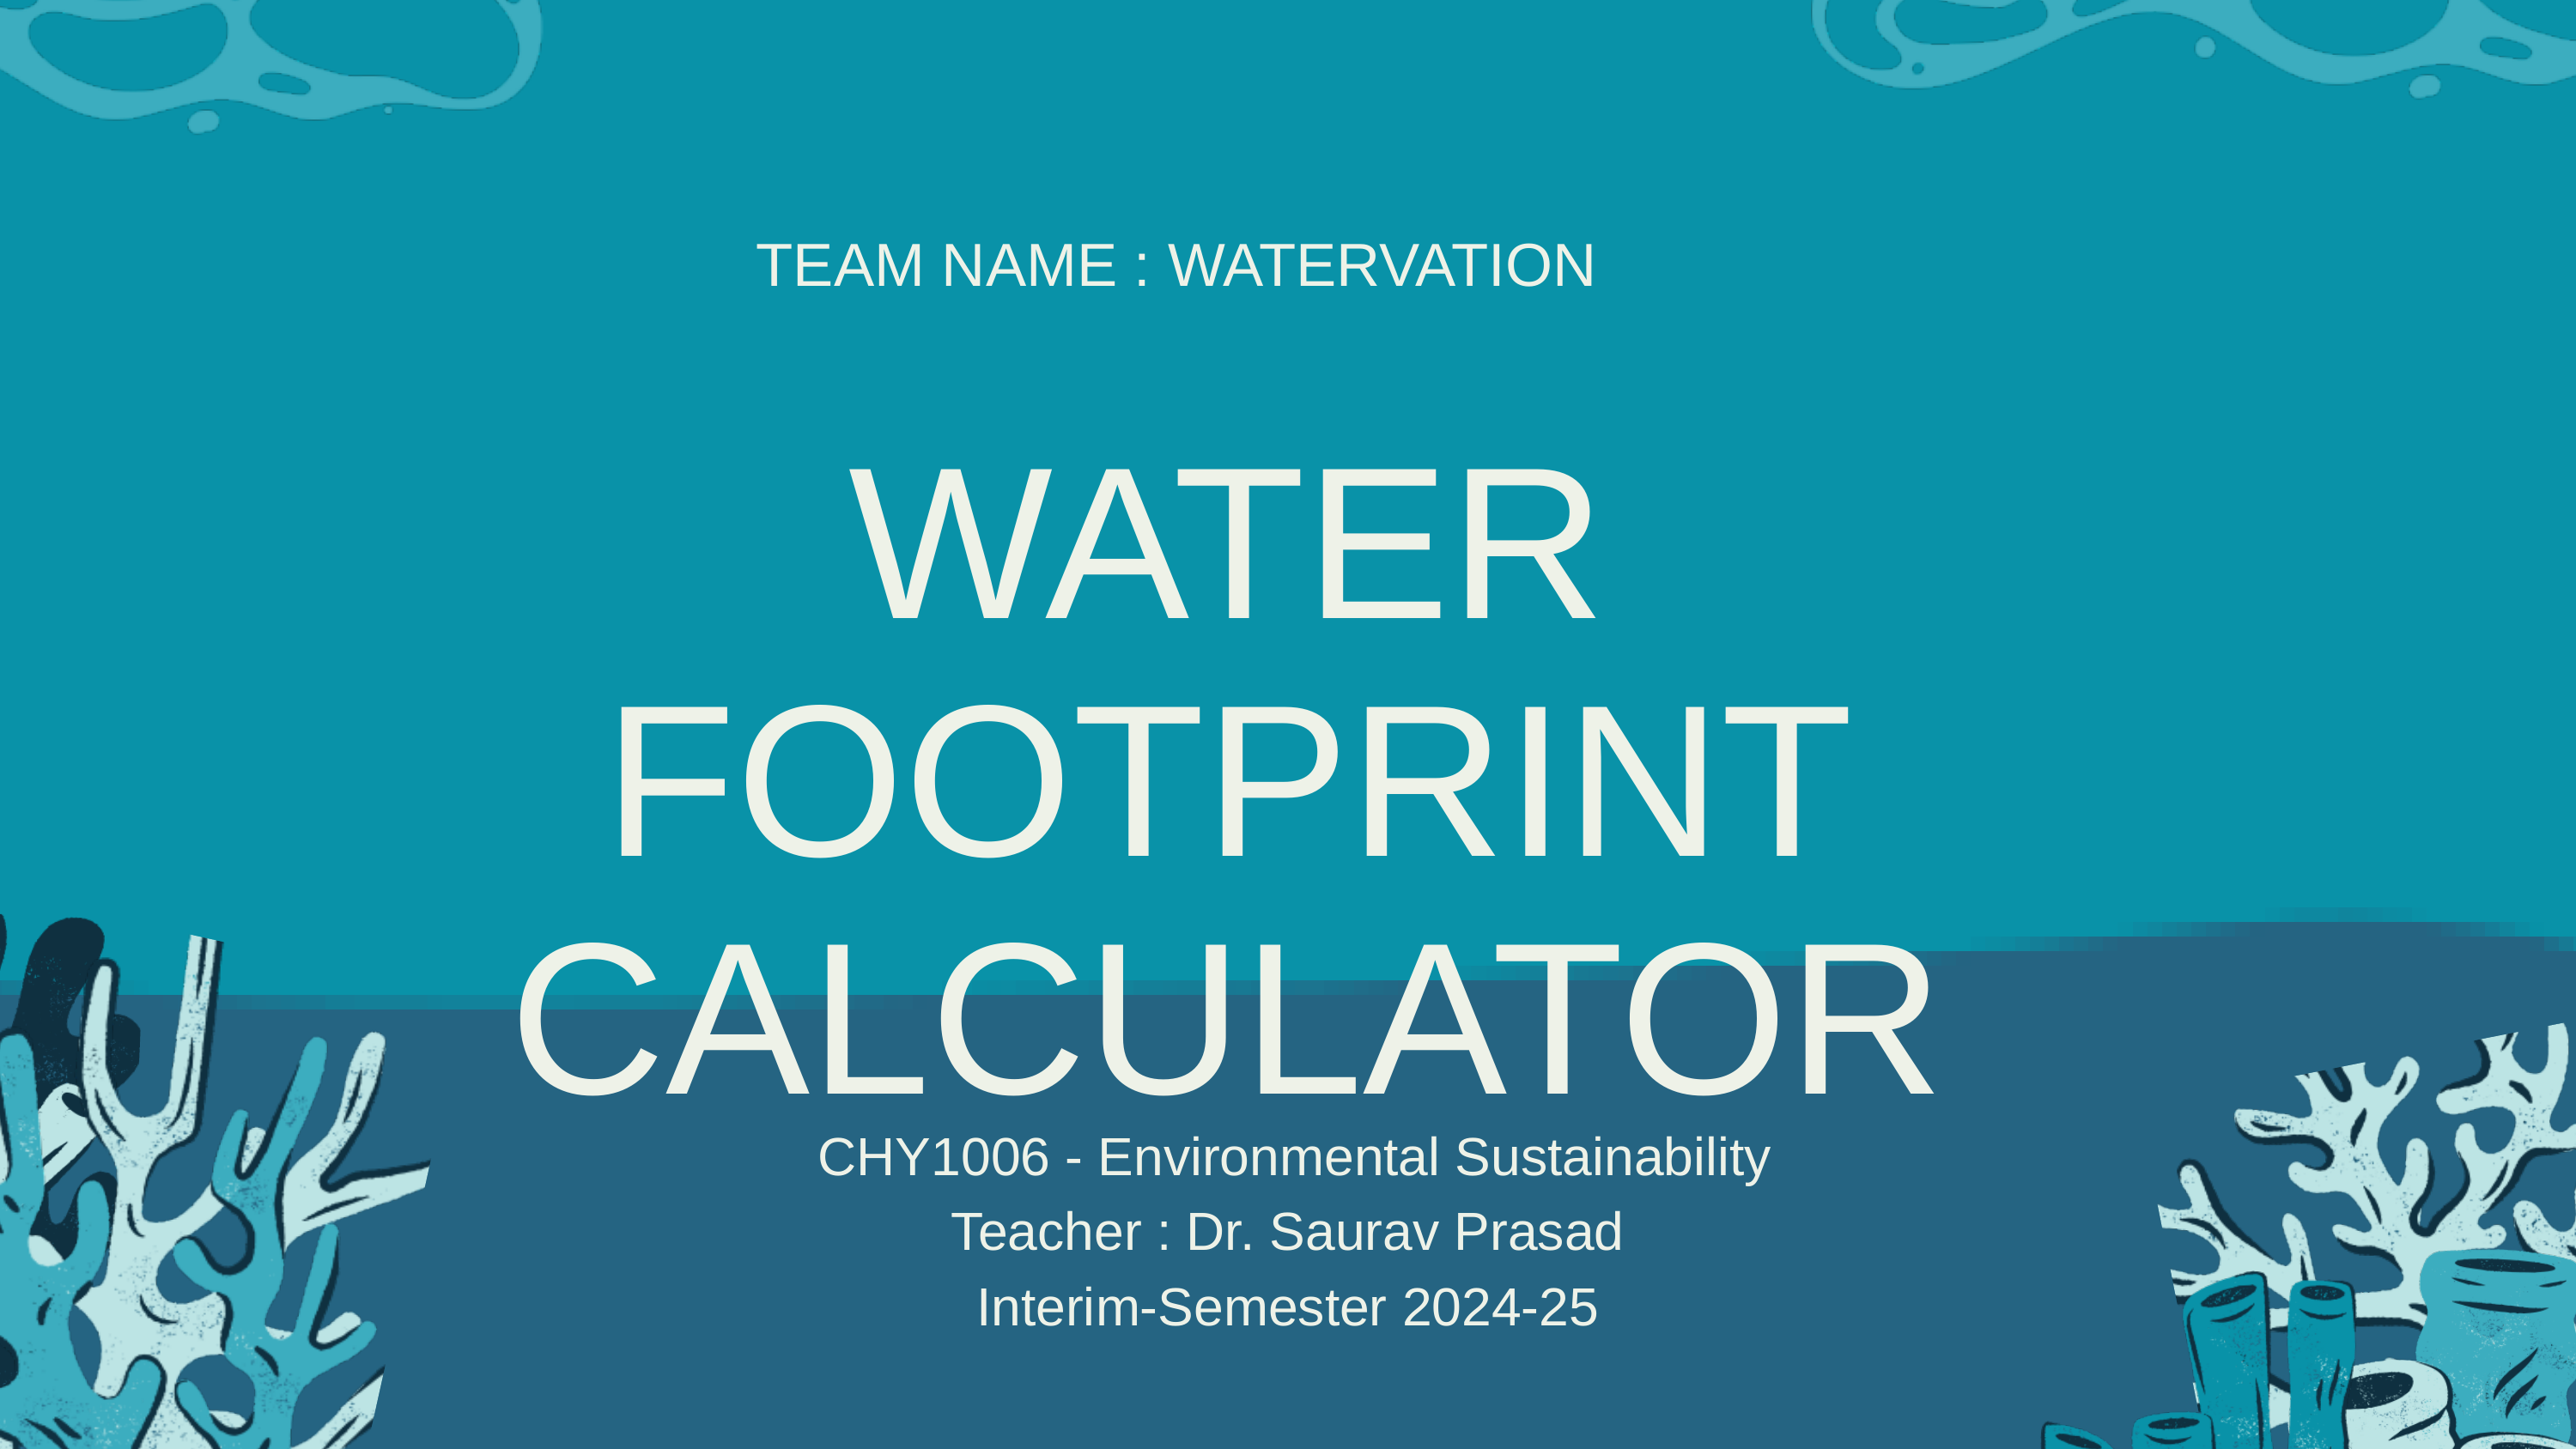

TEAM NAME : WATERVATION
WATER FOOTPRINT CALCULATOR

 CHY1006 - Environmental Sustainability
Teacher : Dr. Saurav Prasad
Interim-Semester 2024-25